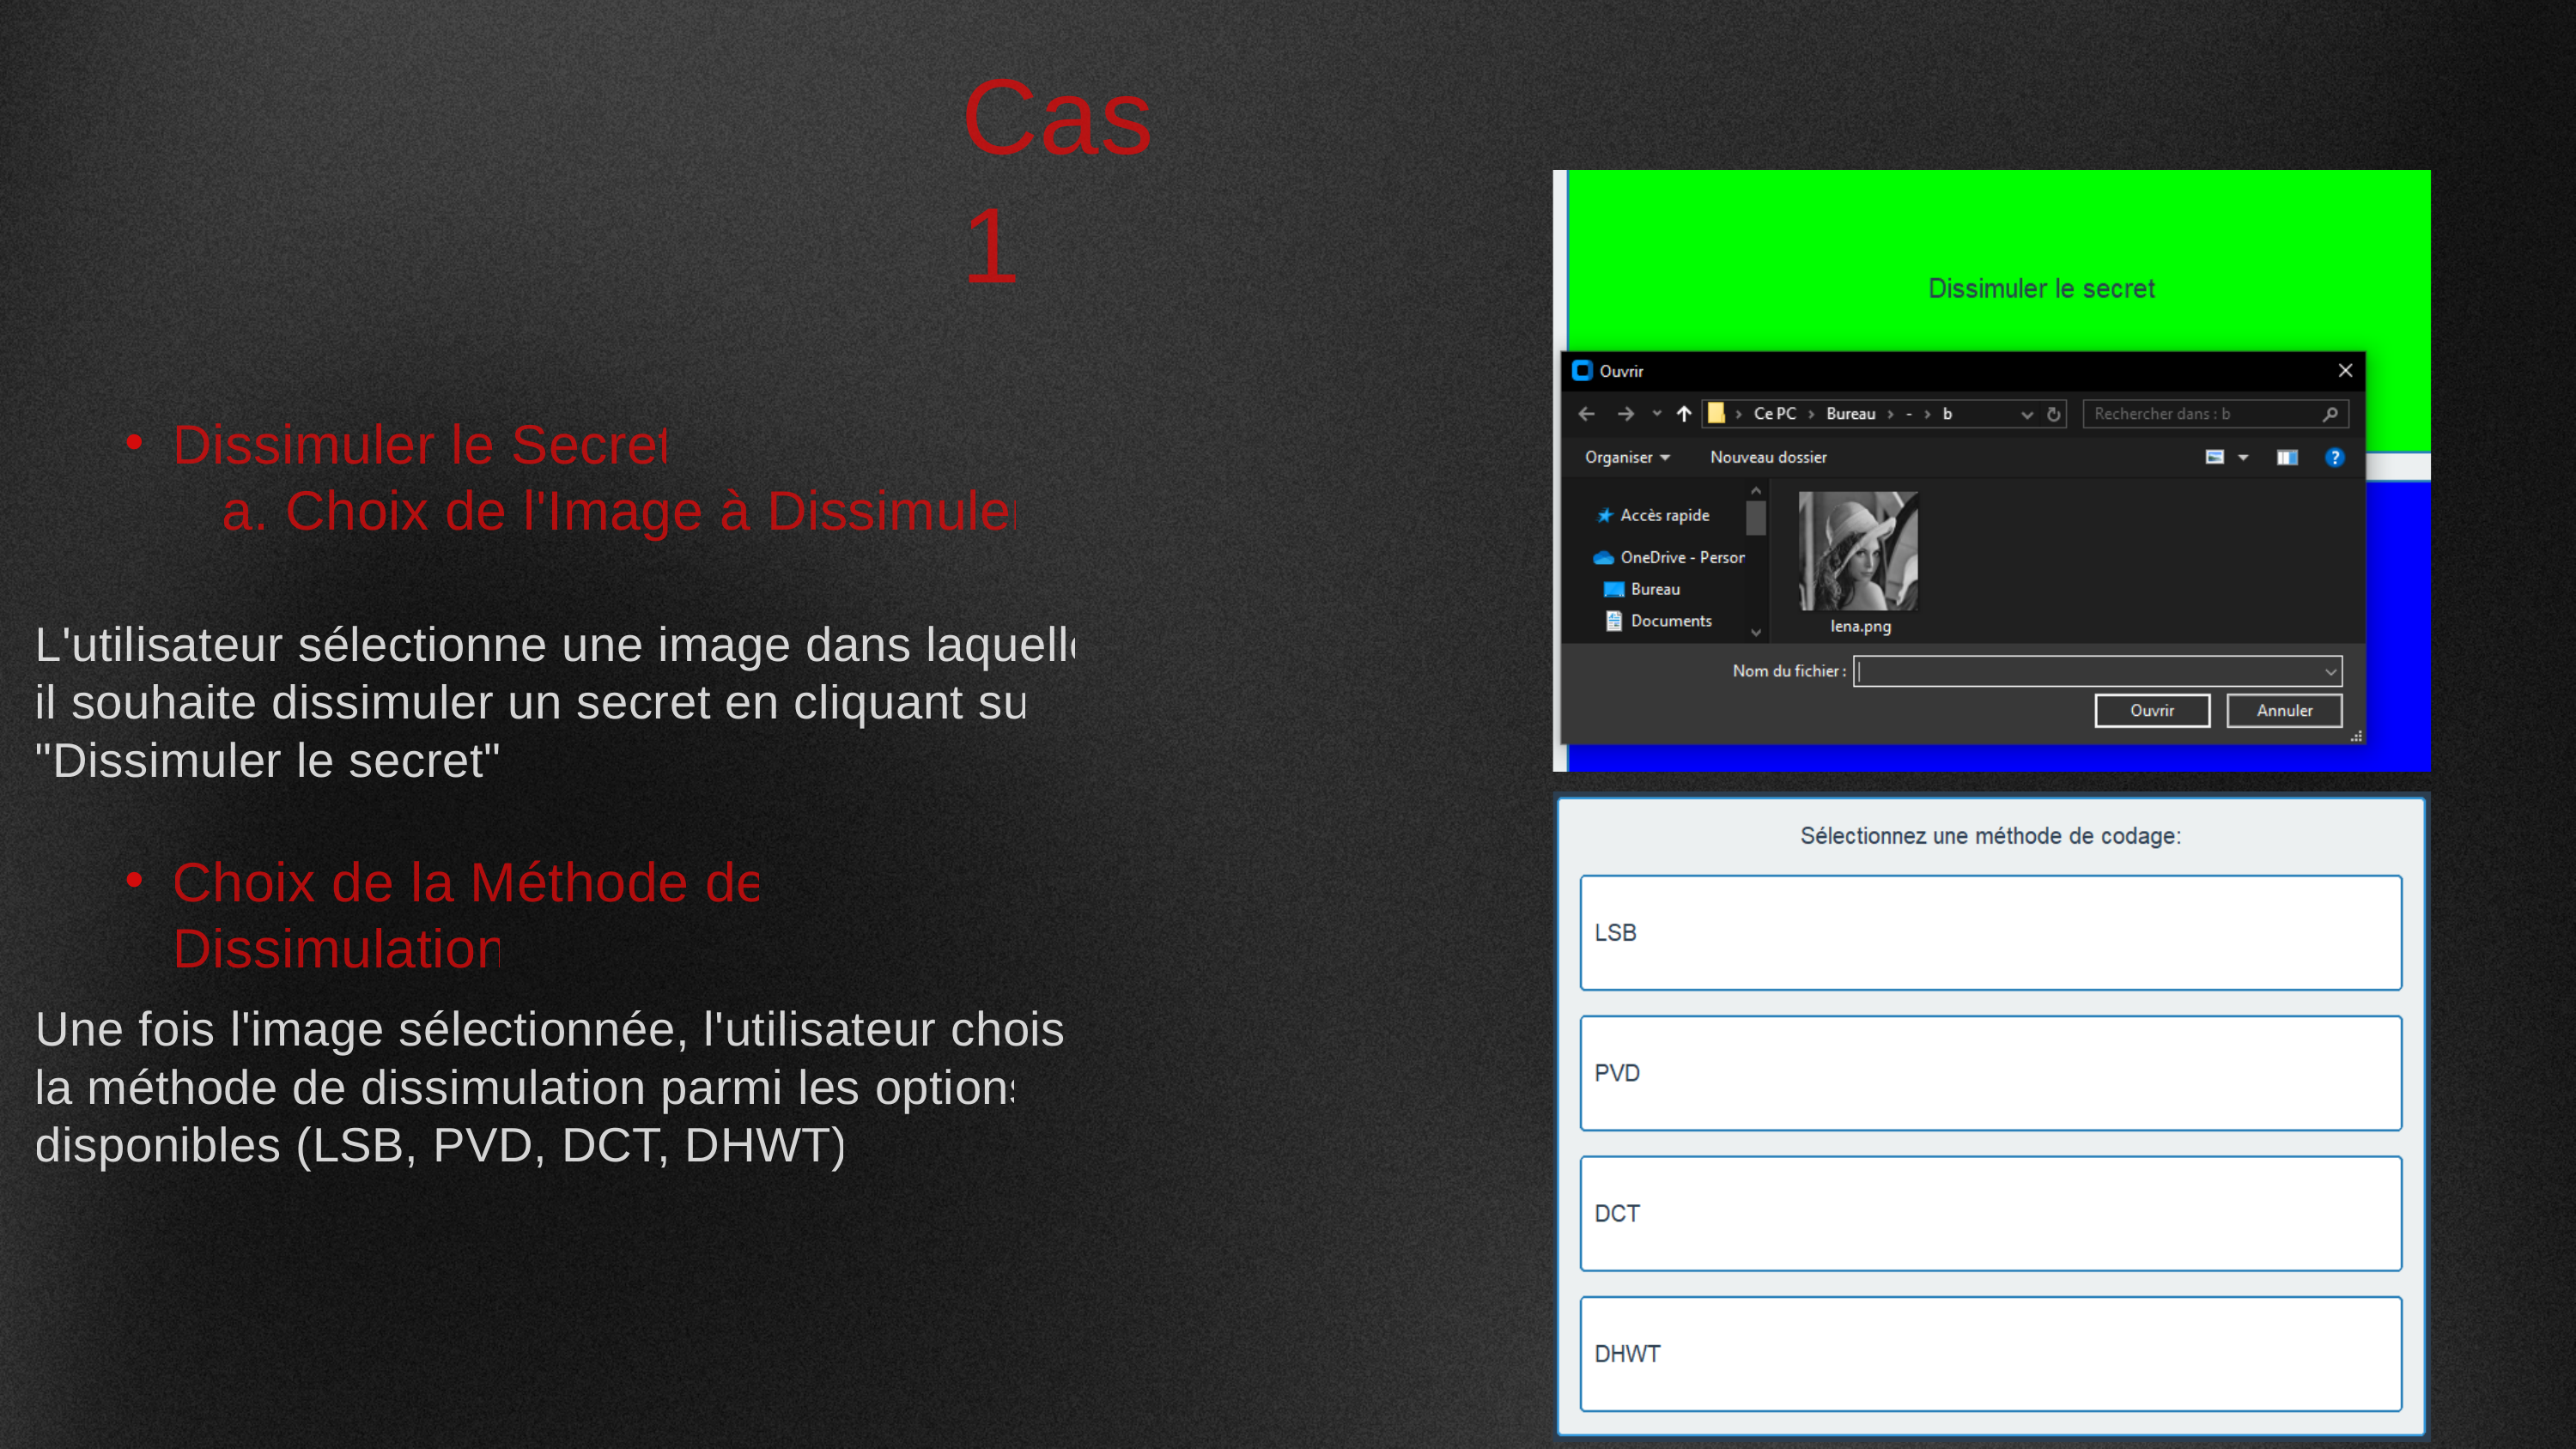

Cas 1

Dissimuler le Secret
         a. Choix de l'Image à Dissimuler
L'utilisateur sélectionne une image dans laquelle il souhaite dissimuler un secret en cliquant sur "Dissimuler le secret".

Choix de la Méthode de Dissimulation
Une fois l'image sélectionnée, l'utilisateur choisit la méthode de dissimulation parmi les options disponibles (LSB, PVD, DCT, DHWT).